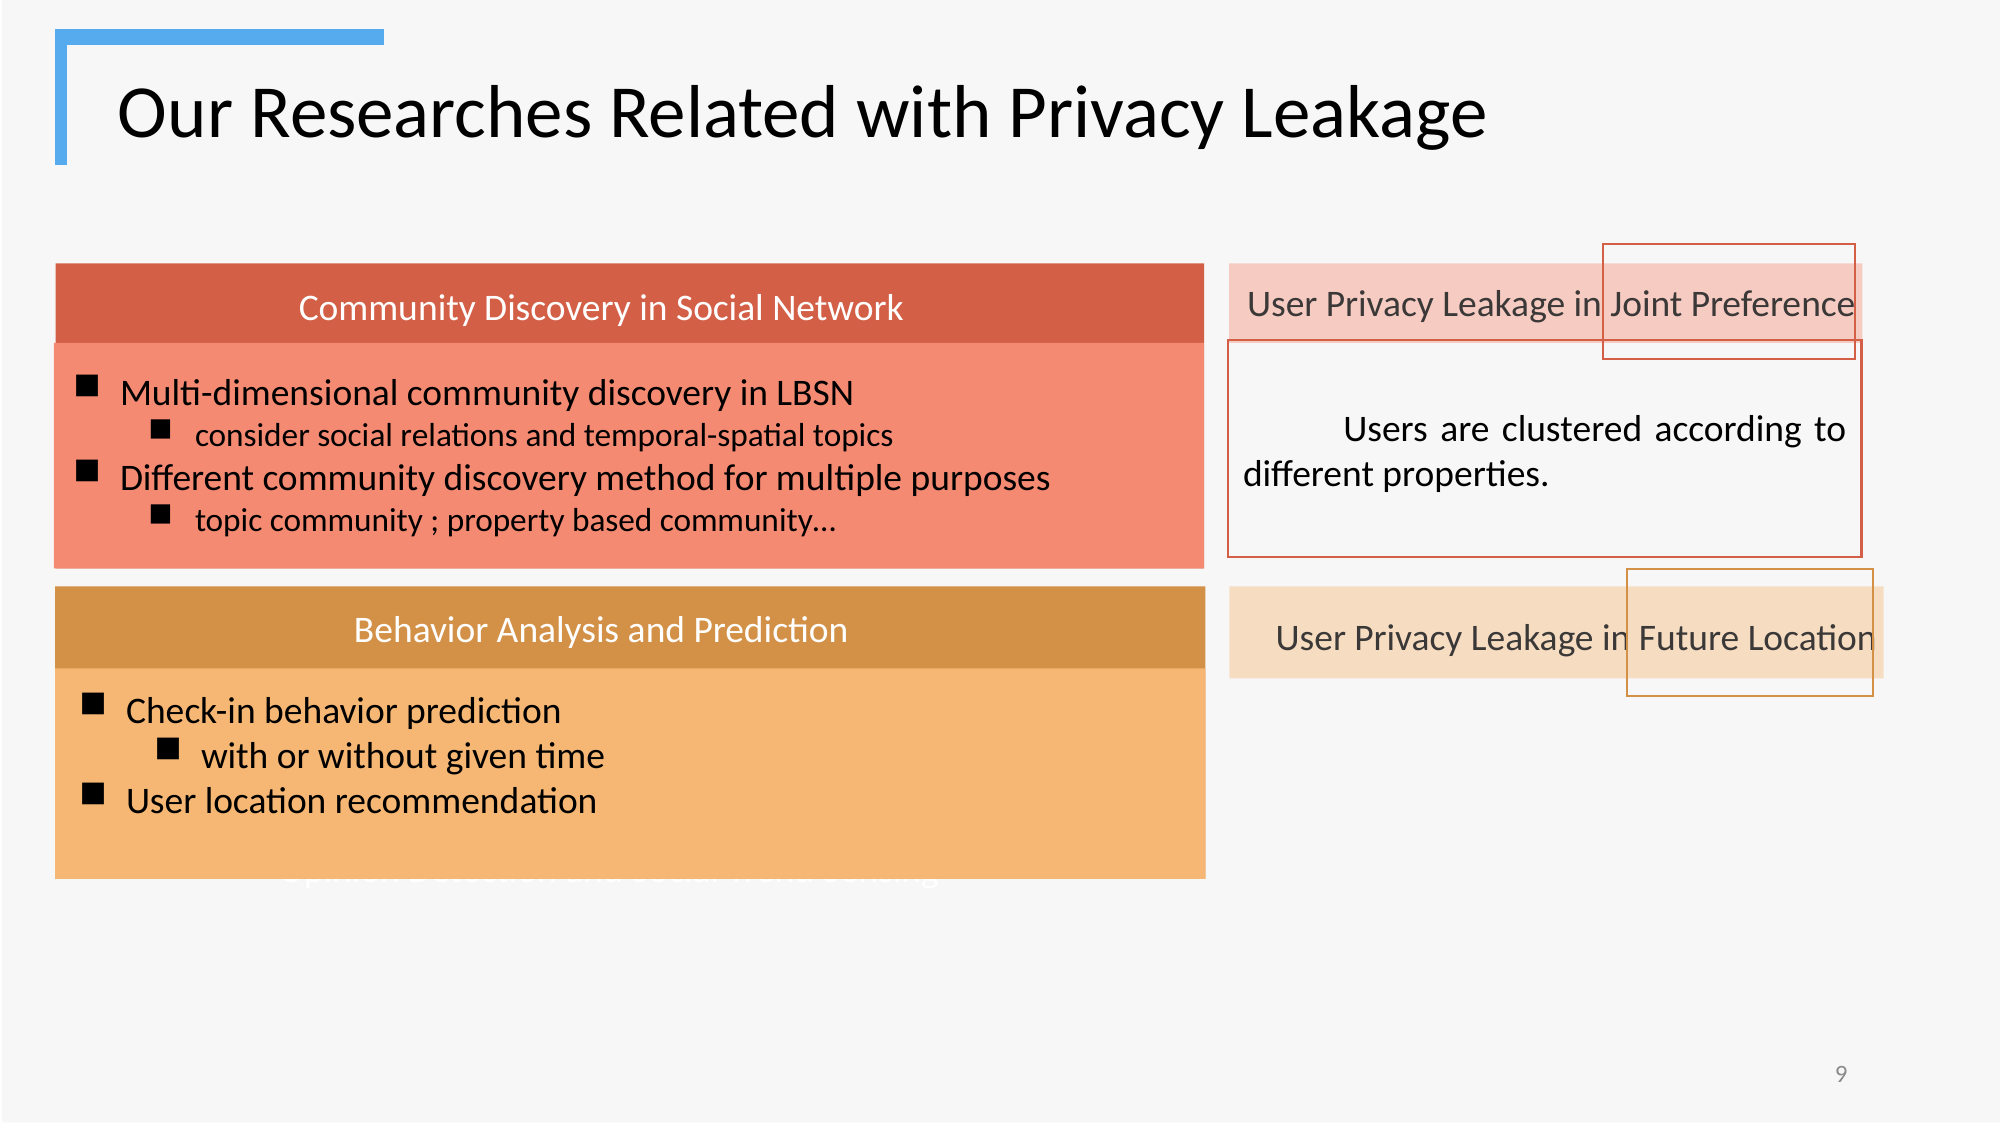

Our Researches Related with Privacy Leakage

Community Discovery in Social Network

Multi-dimensional community discovery in LBSN
consider social relations and temporal-spatial topics
Different community discovery method for multiple purposes
topic community ; property based community…
User Privacy Leakage in Joint Preference
        Users are clustered according to different properties.

Behavior Analysis and Prediction
User Privacy Leakage in Future Location

Check-in behavior prediction
with or without given time
User location recommendation
Opinion Detection and Social Trend Sensing
9